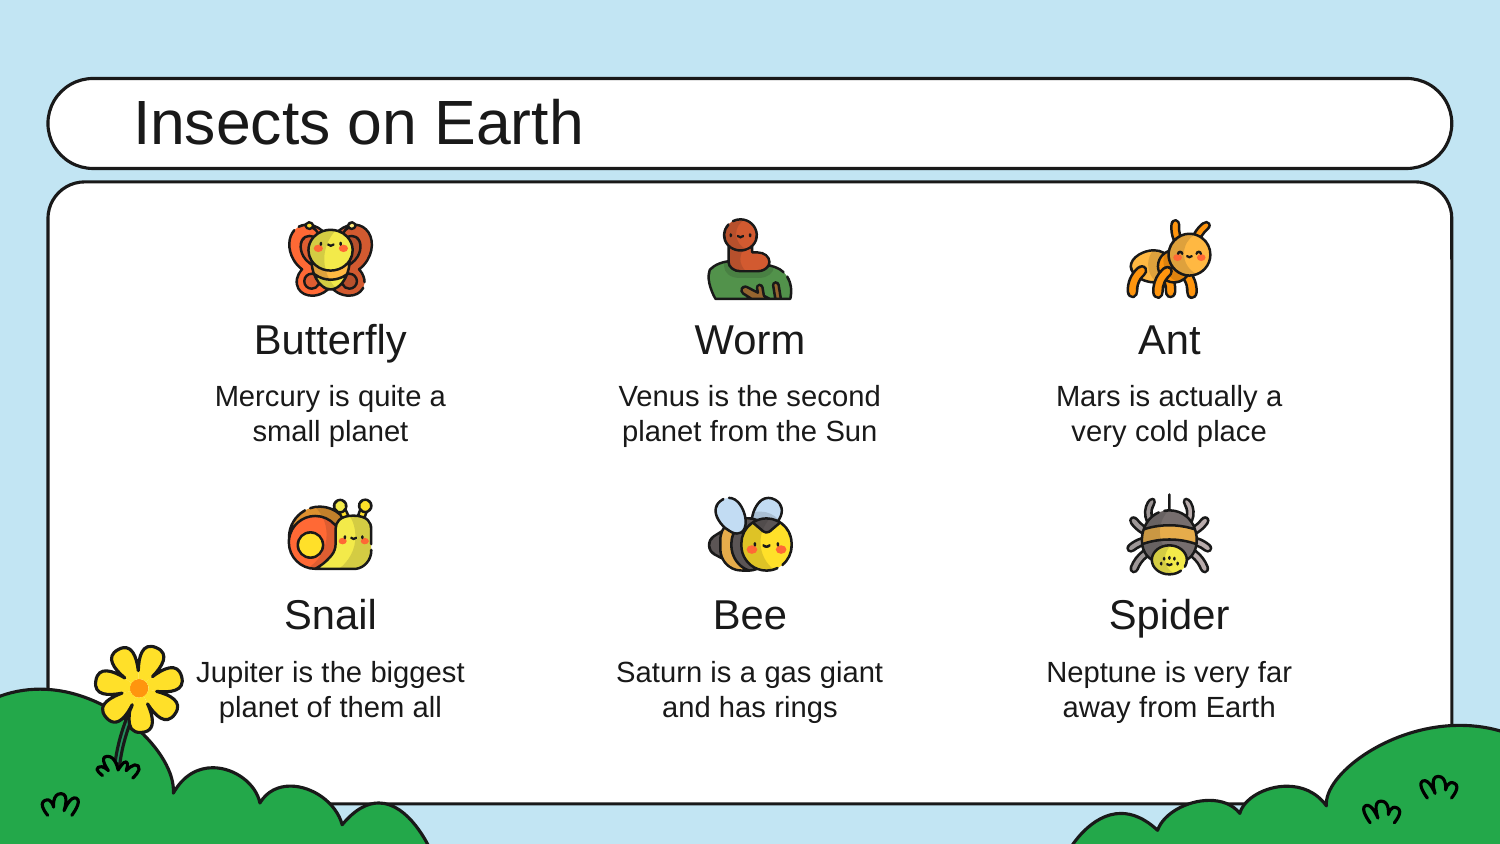

Insects on Earth

# Butterfly
Worm
Ant
Mercury is quite a small planet
Venus is the second planet from the Sun
Mars is actually a very cold place

Snail
Bee
Spider
Jupiter is the biggest planet of them all
Saturn is a gas giant and has rings
Neptune is very far away from Earth